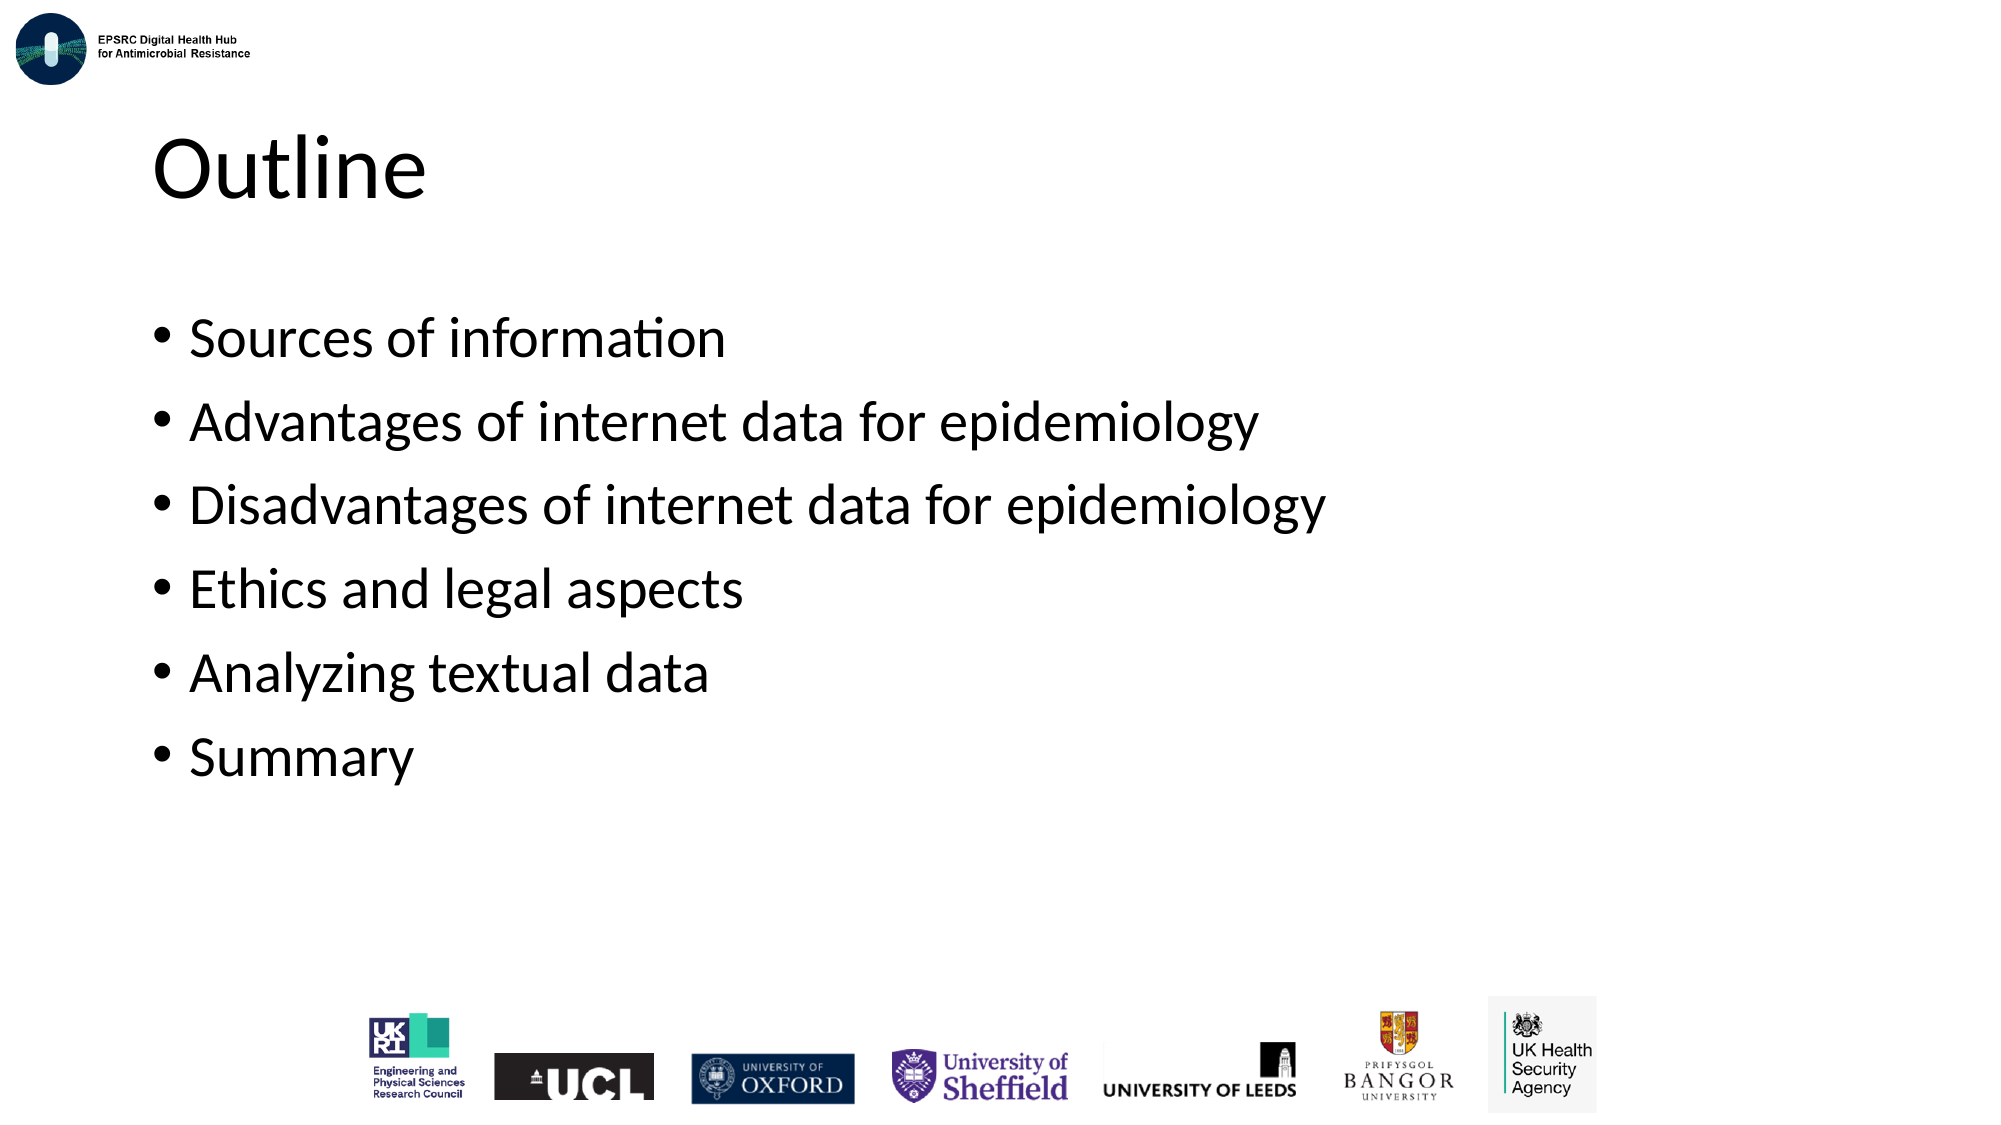

# Outline
Sources of information
Advantages of internet data for epidemiology
Disadvantages of internet data for epidemiology
Ethics and legal aspects
Analyzing textual data
Summary